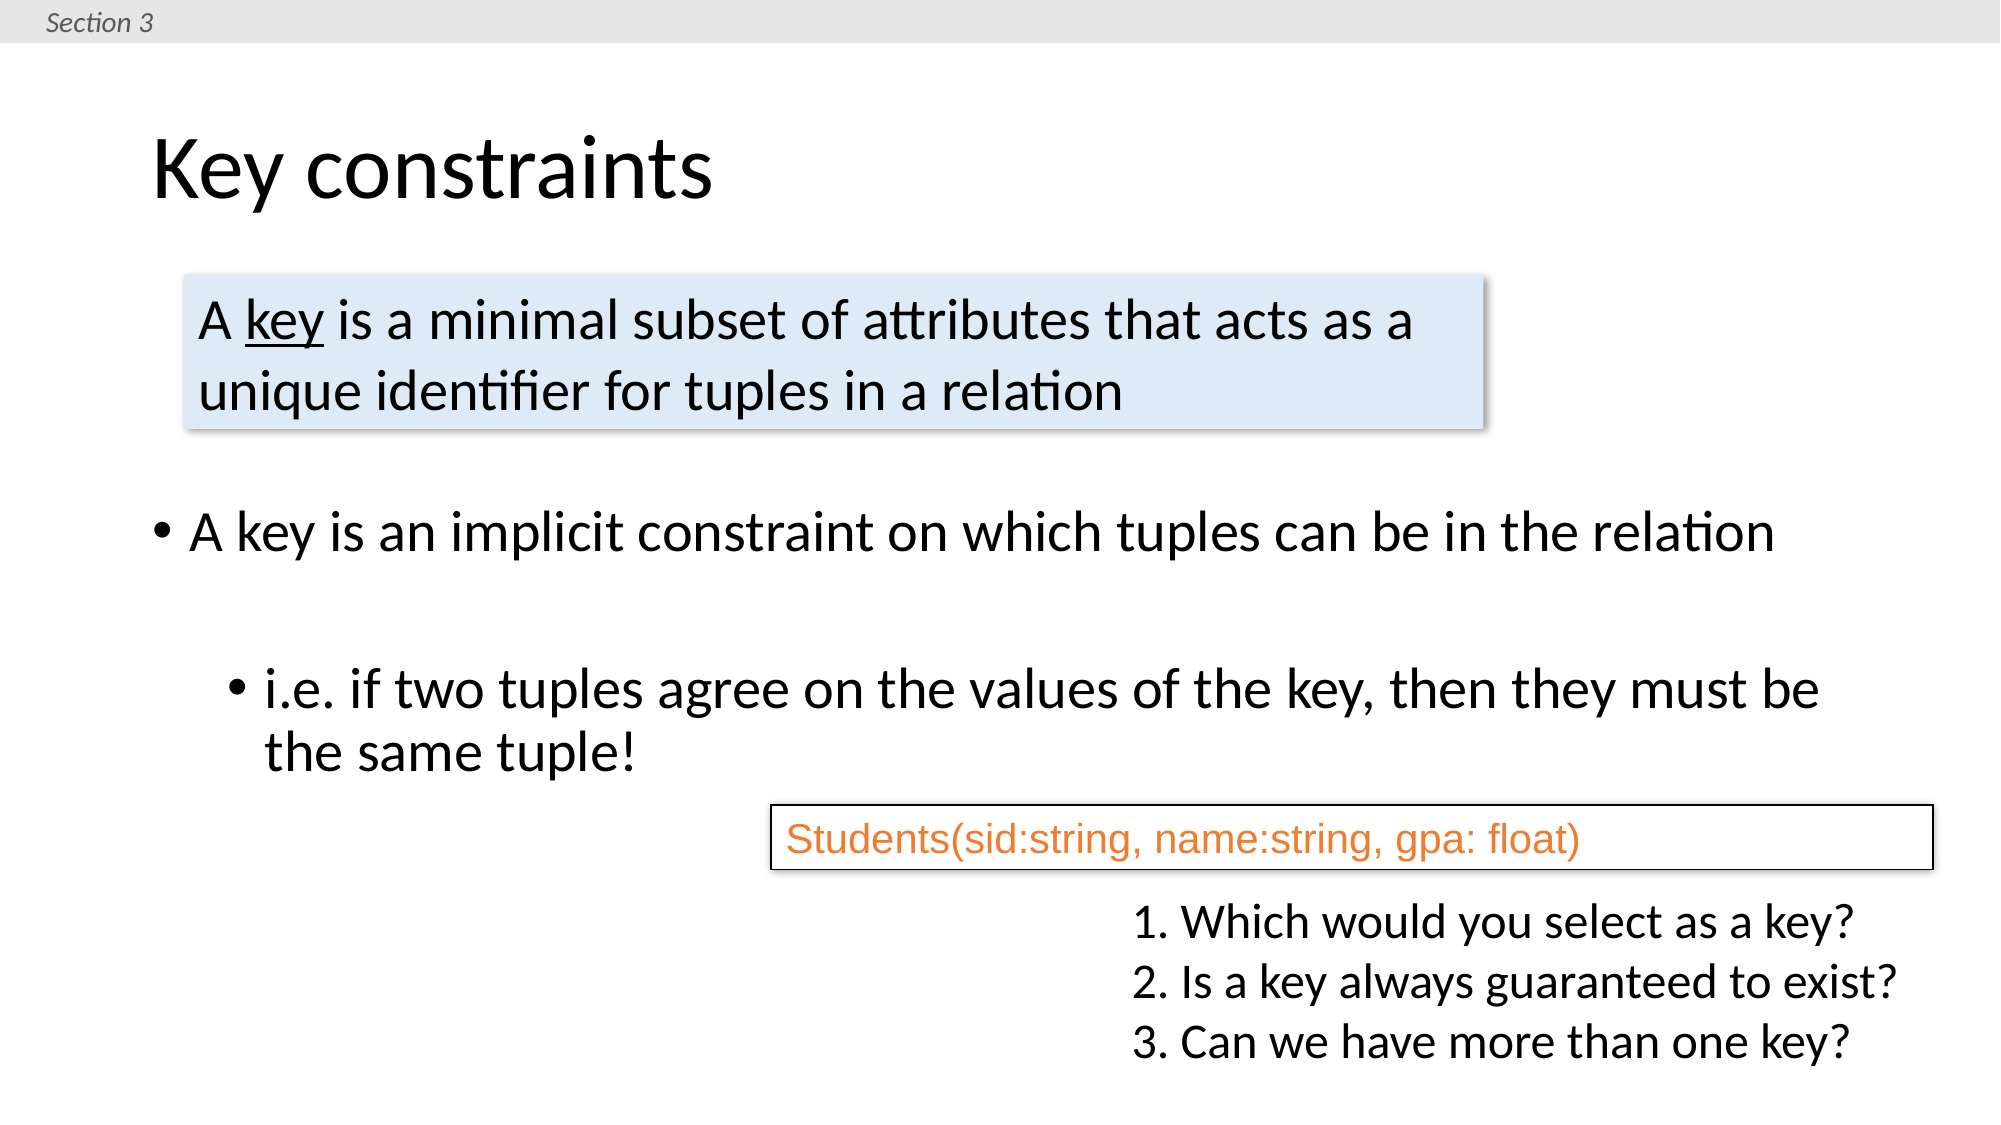

Section 3
# Key constraints
A key is a minimal subset of attributes that acts as a unique identifier for tuples in a relation

A key is an implicit constraint on which tuples can be in the relation

i.e. if two tuples agree on the values of the key, then they must be the same tuple!
Students(sid:string, name:string, gpa: float)
1. Which would you select as a key?
2. Is a key always guaranteed to exist?
3. Can we have more than one key?